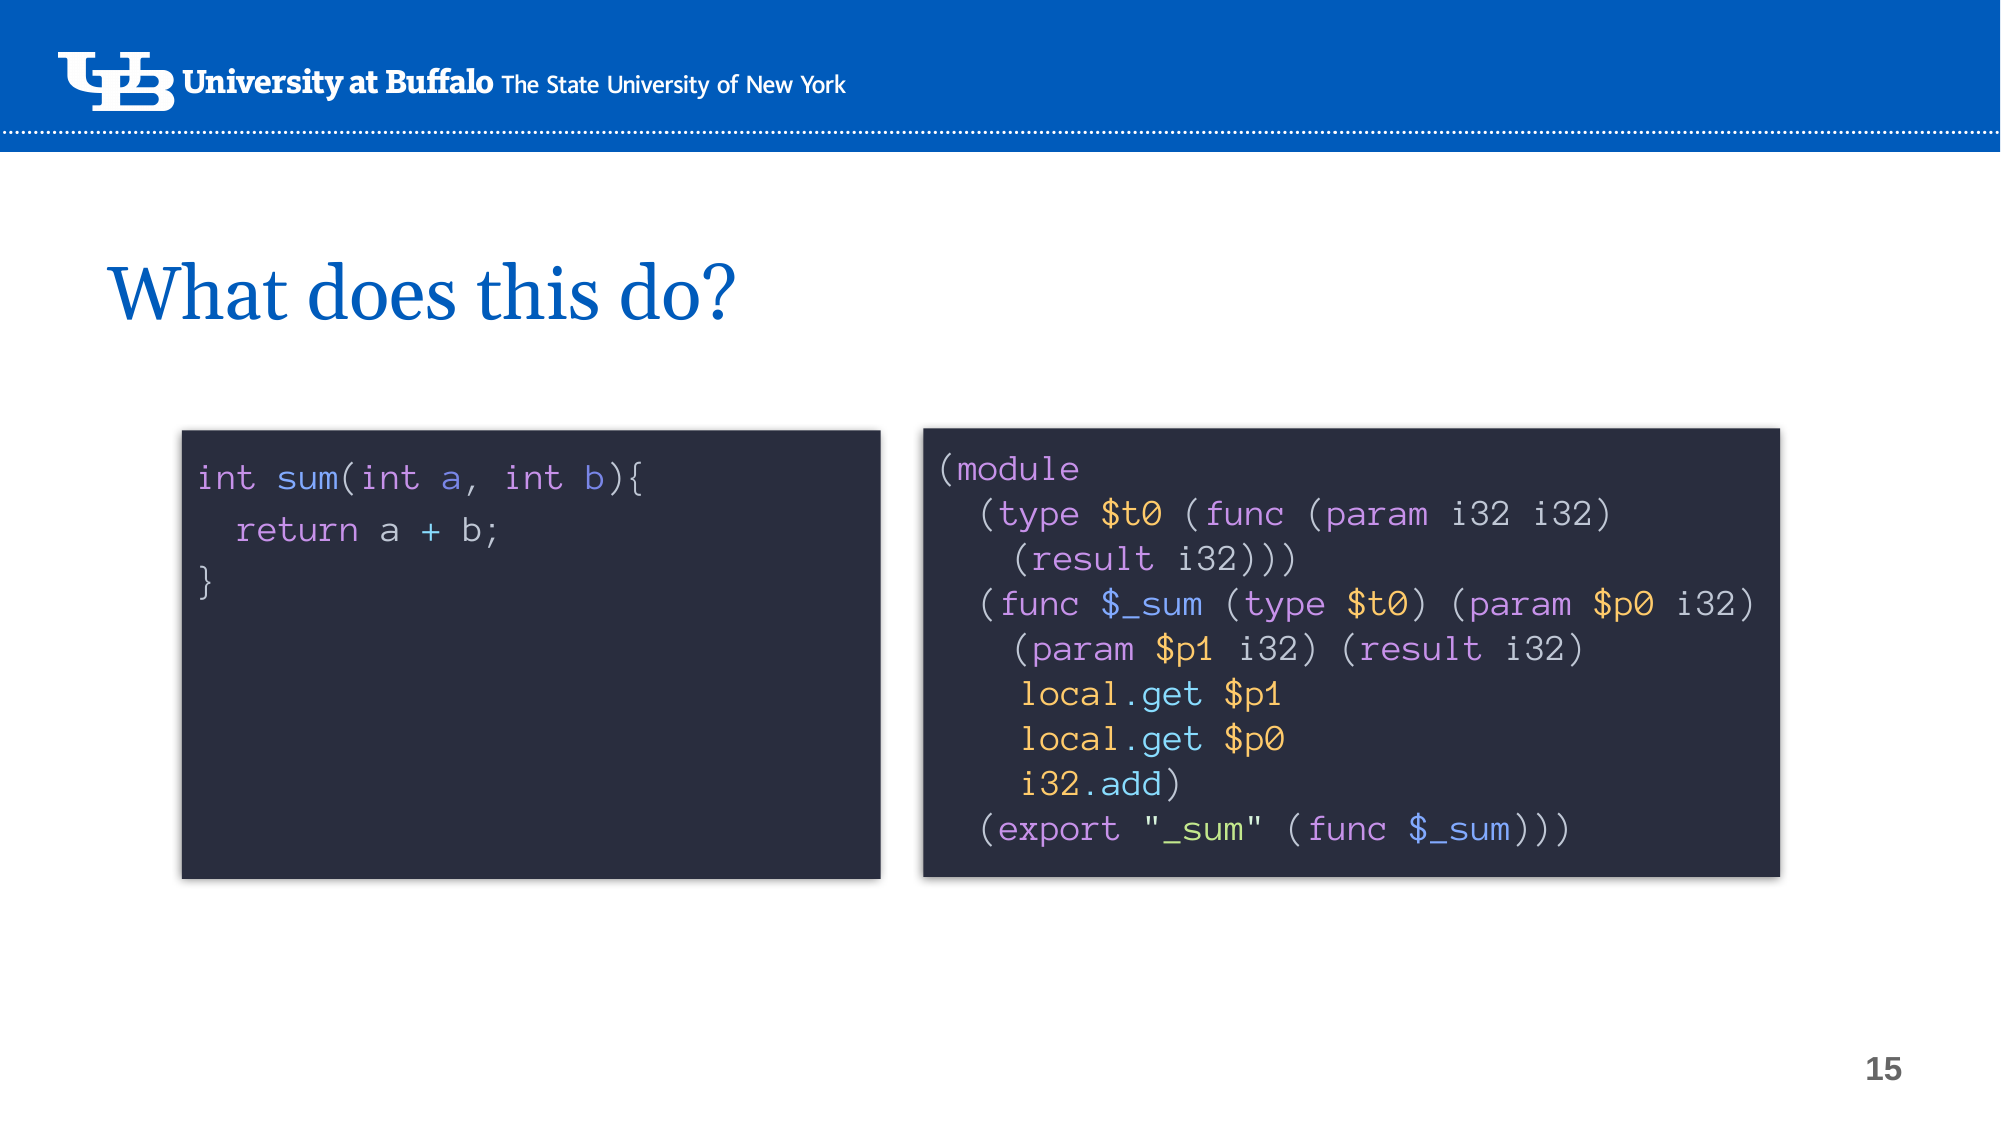

# What does this do?
(module
  (type $t0 (func (param i32 i32)
(result i32)))
  (func $_sum (type $t0) (param $p0 i32)
(param $p1 i32) (result i32)
    local.get $p1
    local.get $p0
    i32.add)
  (export "_sum" (func $_sum)))

int sum(int a, int b){
  return a + b;
}
15